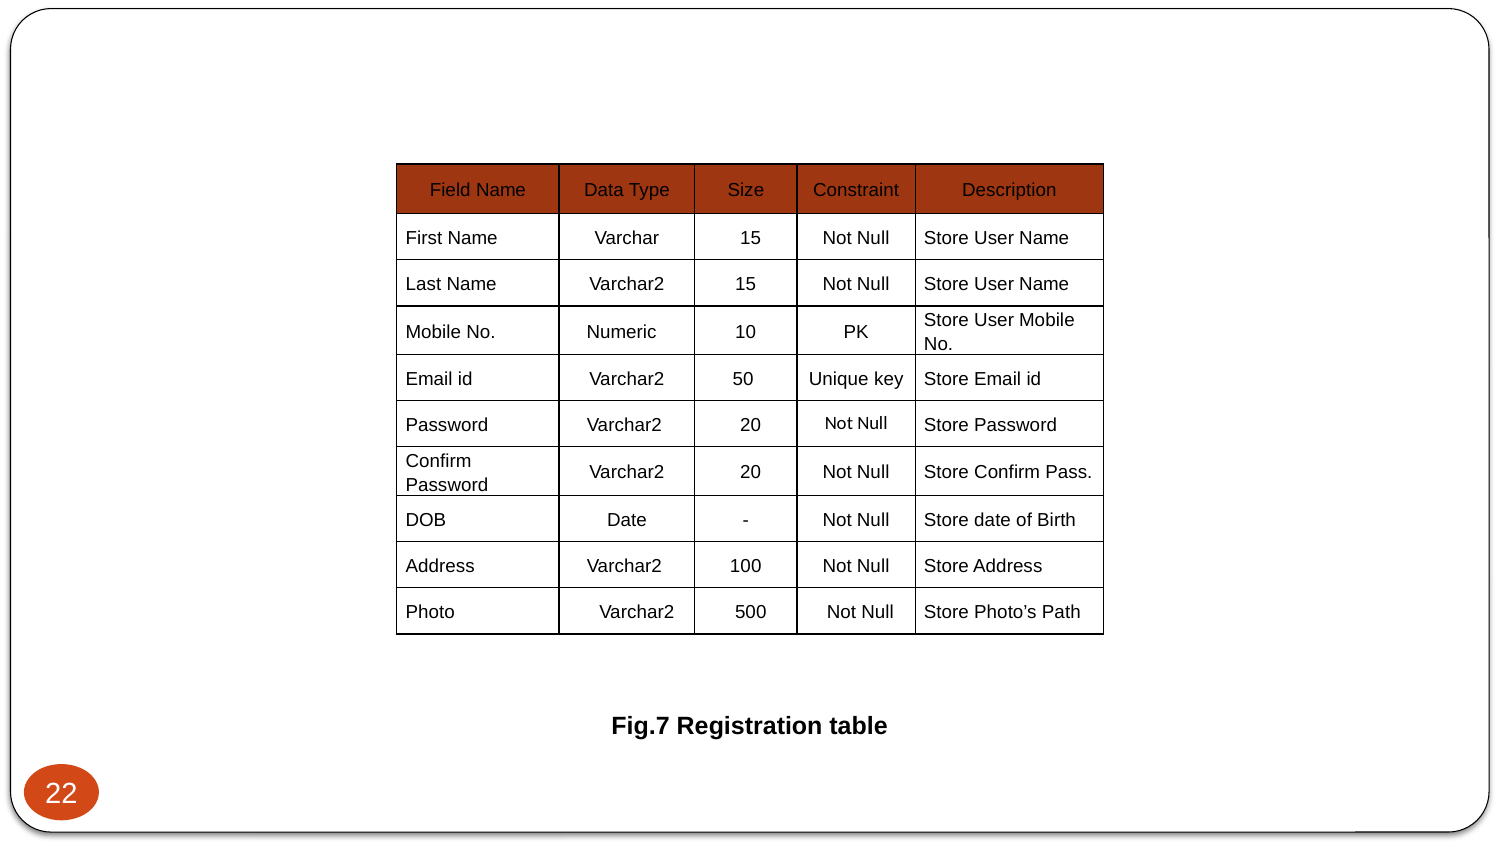

| Field Name | Data Type | Size | Constraint | Description |
| --- | --- | --- | --- | --- |
| First Name | Varchar | 15 | Not Null | Store User Name |
| Last Name | Varchar2 | 15 | Not Null | Store User Name |
| Mobile No. | Numeric | 10 | PK | Store User Mobile No. |
| Email id | Varchar2 | 50 | Unique key | Store Email id |
| Password | Varchar2 | 20 | Not Null | Store Password |
| Confirm Password | Varchar2 | 20 | Not Null | Store Confirm Pass. |
| DOB | Date | - | Not Null | Store date of Birth |
| Address | Varchar2 | 100 | Not Null | Store Address |
| Photo | Varchar2 | 500 | Not Null | Store Photo’s Path |
Fig.7 Registration table
22